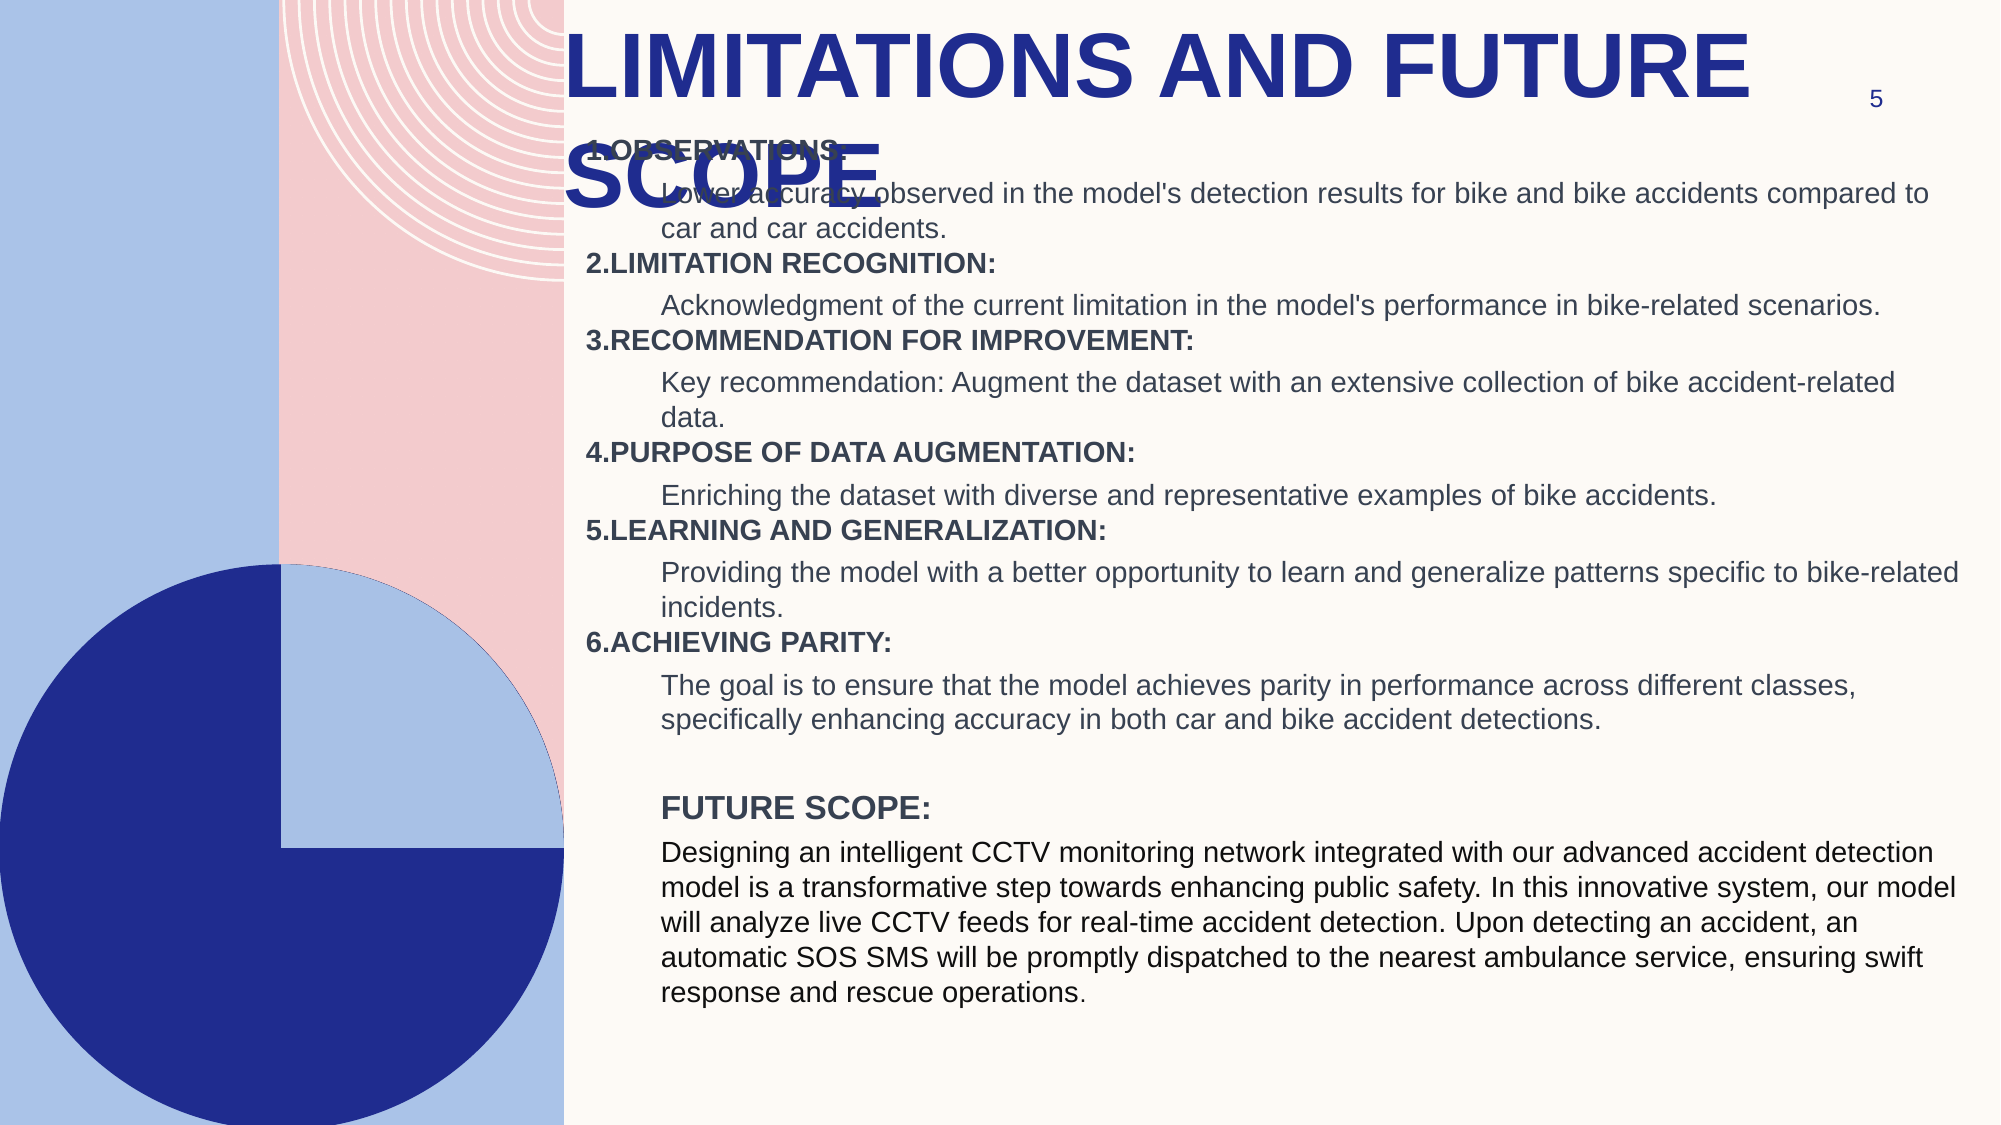

# Limitations and Future Scope
5
Observations:
Lower accuracy observed in the model's detection results for bike and bike accidents compared to car and car accidents.
Limitation Recognition:
Acknowledgment of the current limitation in the model's performance in bike-related scenarios.
Recommendation for Improvement:
Key recommendation: Augment the dataset with an extensive collection of bike accident-related data.
Purpose of Data Augmentation:
Enriching the dataset with diverse and representative examples of bike accidents.
Learning and Generalization:
Providing the model with a better opportunity to learn and generalize patterns specific to bike-related incidents.
Achieving Parity:
The goal is to ensure that the model achieves parity in performance across different classes, specifically enhancing accuracy in both car and bike accident detections.

FUTURE SCOPE:
Designing an intelligent CCTV monitoring network integrated with our advanced accident detection model is a transformative step towards enhancing public safety. In this innovative system, our model will analyze live CCTV feeds for real-time accident detection. Upon detecting an accident, an automatic SOS SMS will be promptly dispatched to the nearest ambulance service, ensuring swift response and rescue operations.